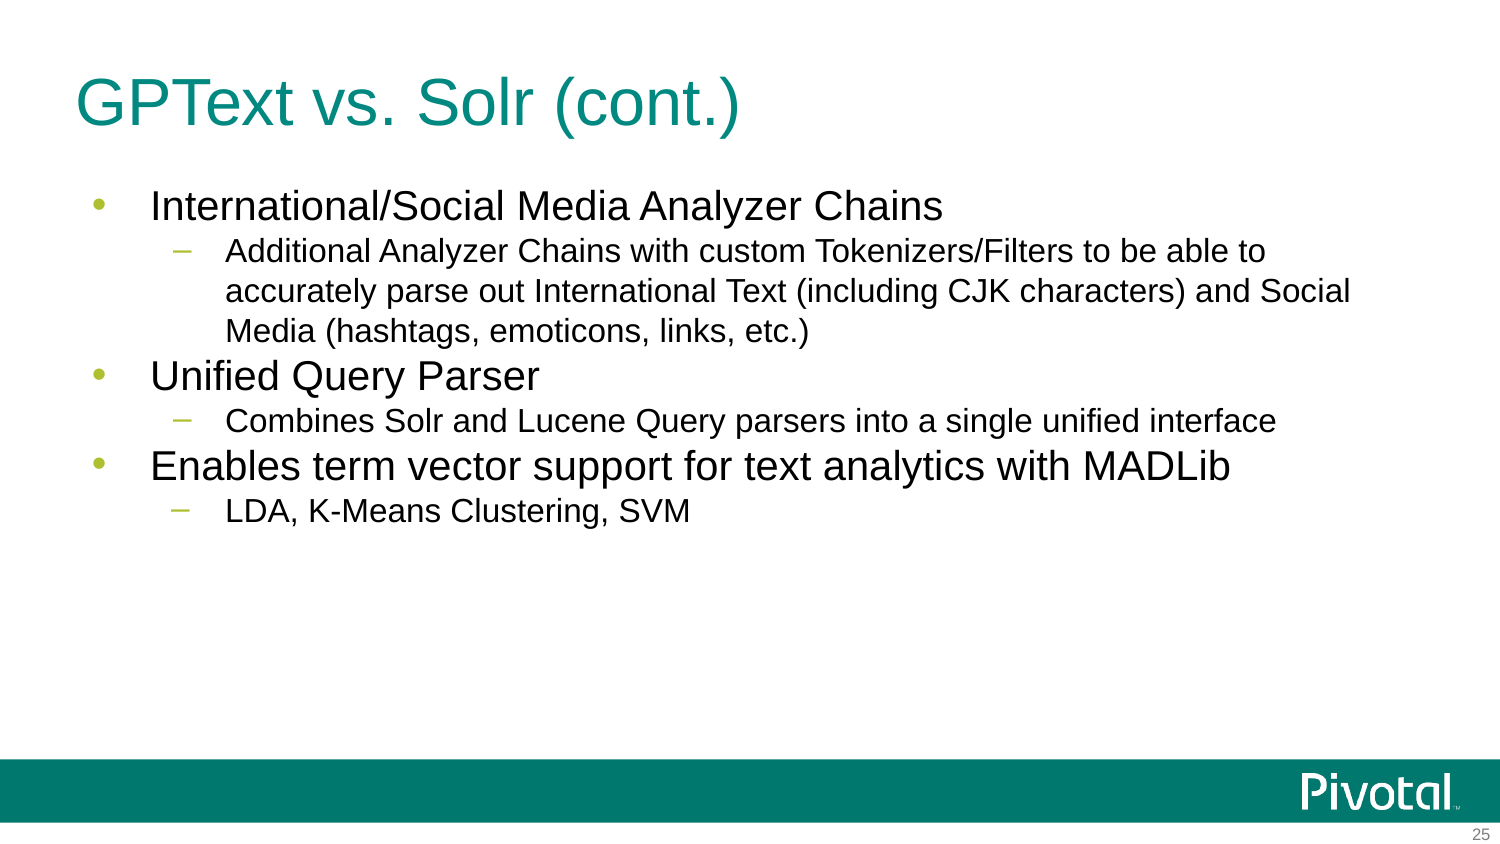

# GPText vs. Solr (cont.)
International/Social Media Analyzer Chains
Additional Analyzer Chains with custom Tokenizers/Filters to be able to accurately parse out International Text (including CJK characters) and Social Media (hashtags, emoticons, links, etc.)
Unified Query Parser
Combines Solr and Lucene Query parsers into a single unified interface
Enables term vector support for text analytics with MADLib
LDA, K-Means Clustering, SVM